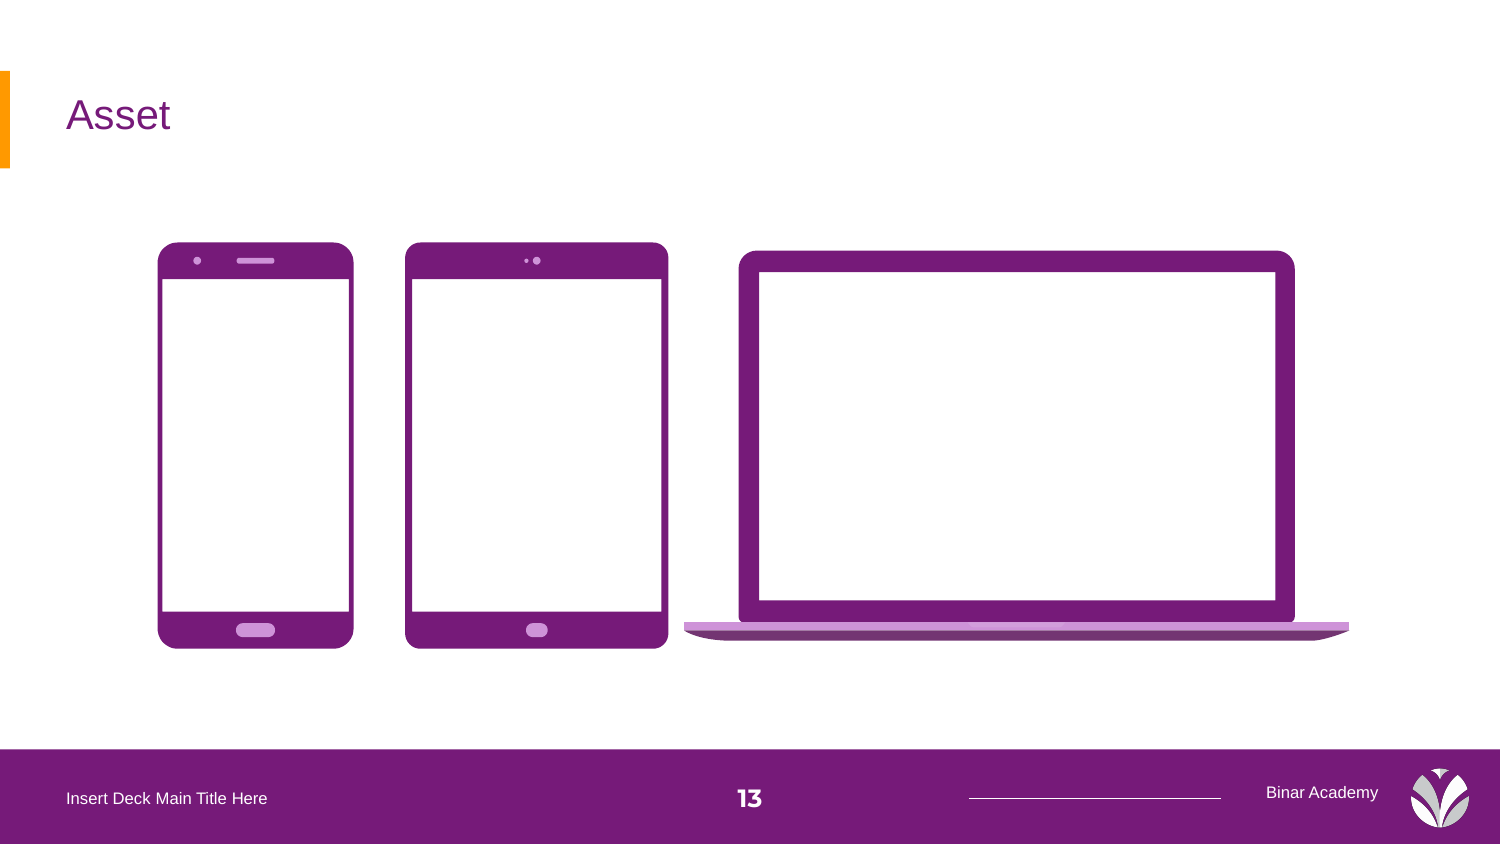

# Asset

Insert Deck Main Title Here
13